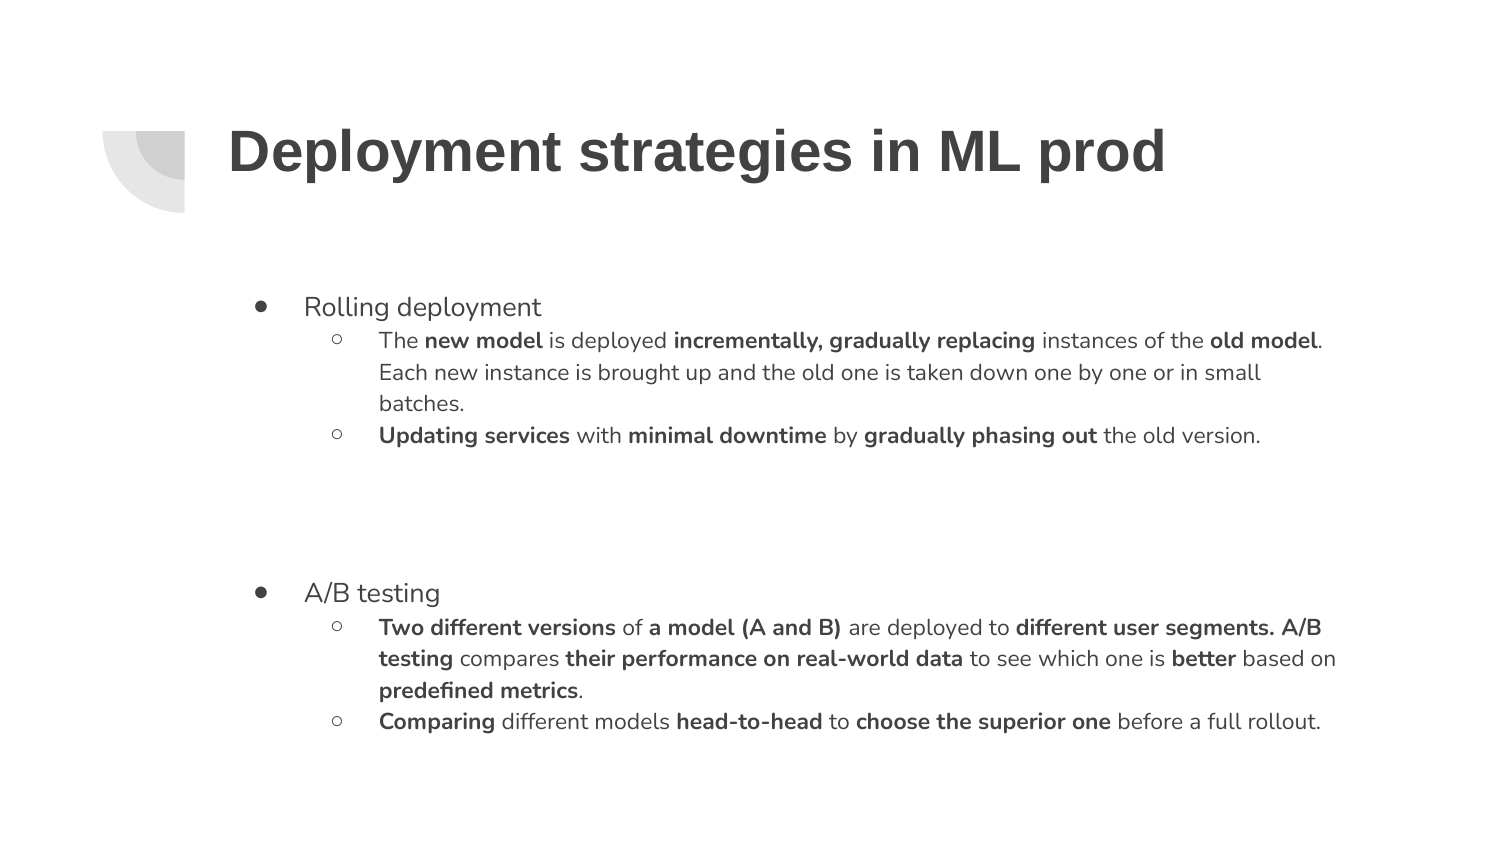

# Deployment strategies in ML prod
Rolling deployment
The new model is deployed incrementally, gradually replacing instances of the old model. Each new instance is brought up and the old one is taken down one by one or in small batches.
Updating services with minimal downtime by gradually phasing out the old version.
A/B testing
Two different versions of a model (A and B) are deployed to different user segments. A/B testing compares their performance on real-world data to see which one is better based on predefined metrics.
Comparing different models head-to-head to choose the superior one before a full rollout.